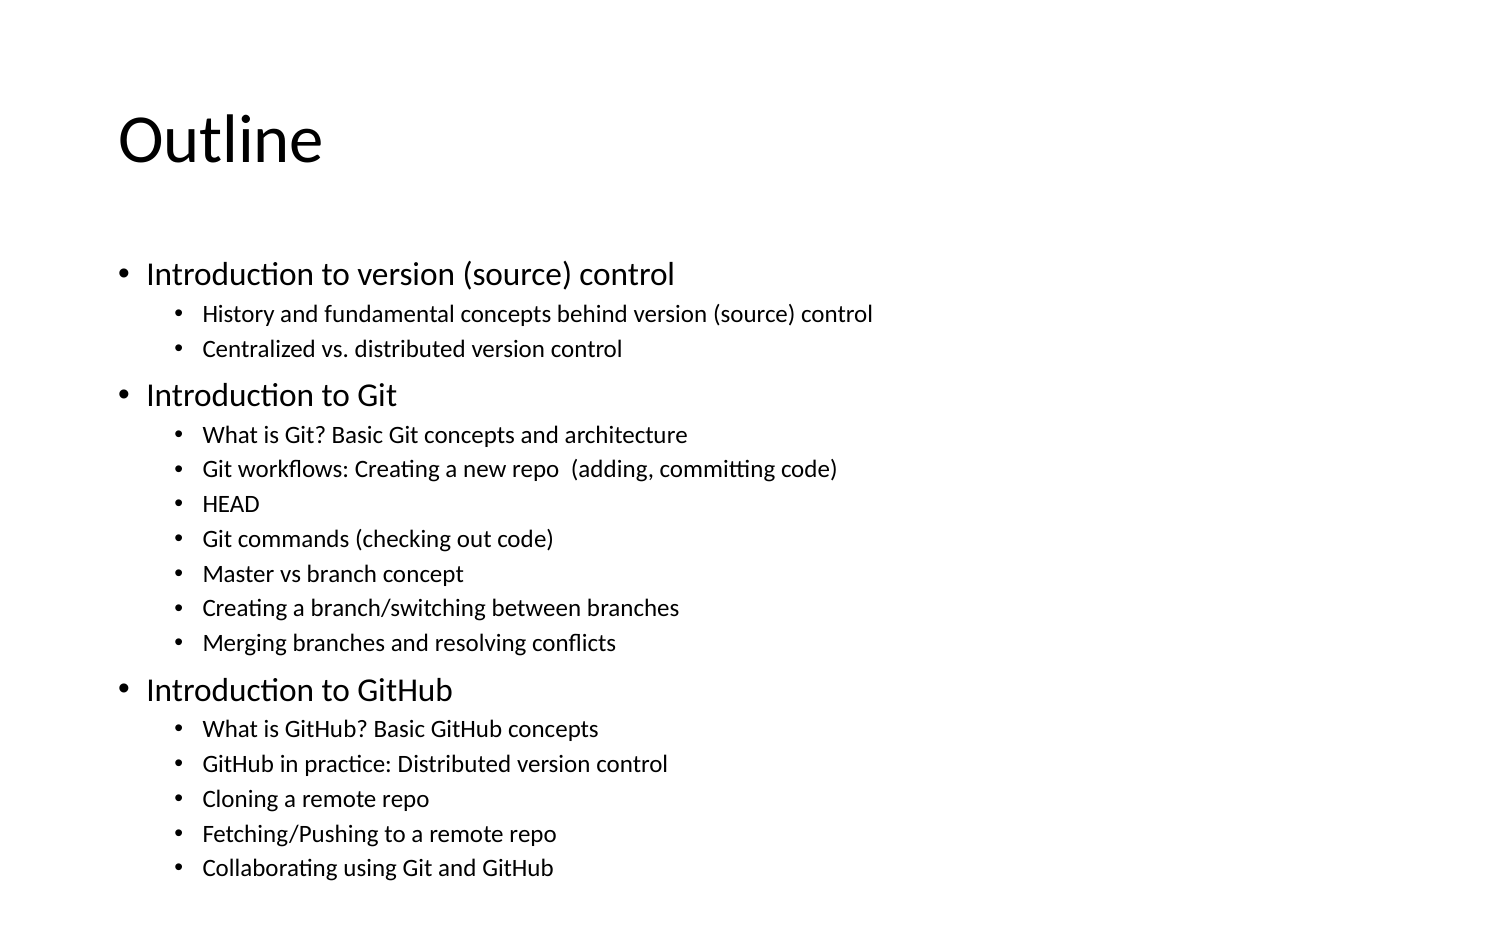

# Outline
Introduction to version (source) control
History and fundamental concepts behind version (source) control
Centralized vs. distributed version control
Introduction to Git
What is Git? Basic Git concepts and architecture
Git workflows: Creating a new repo  (adding, committing code)
HEAD
Git commands (checking out code)
Master vs branch concept
Creating a branch/switching between branches
Merging branches and resolving conflicts
Introduction to GitHub
What is GitHub? Basic GitHub concepts
GitHub in practice: Distributed version control
Cloning a remote repo
Fetching/Pushing to a remote repo
Collaborating using Git and GitHub